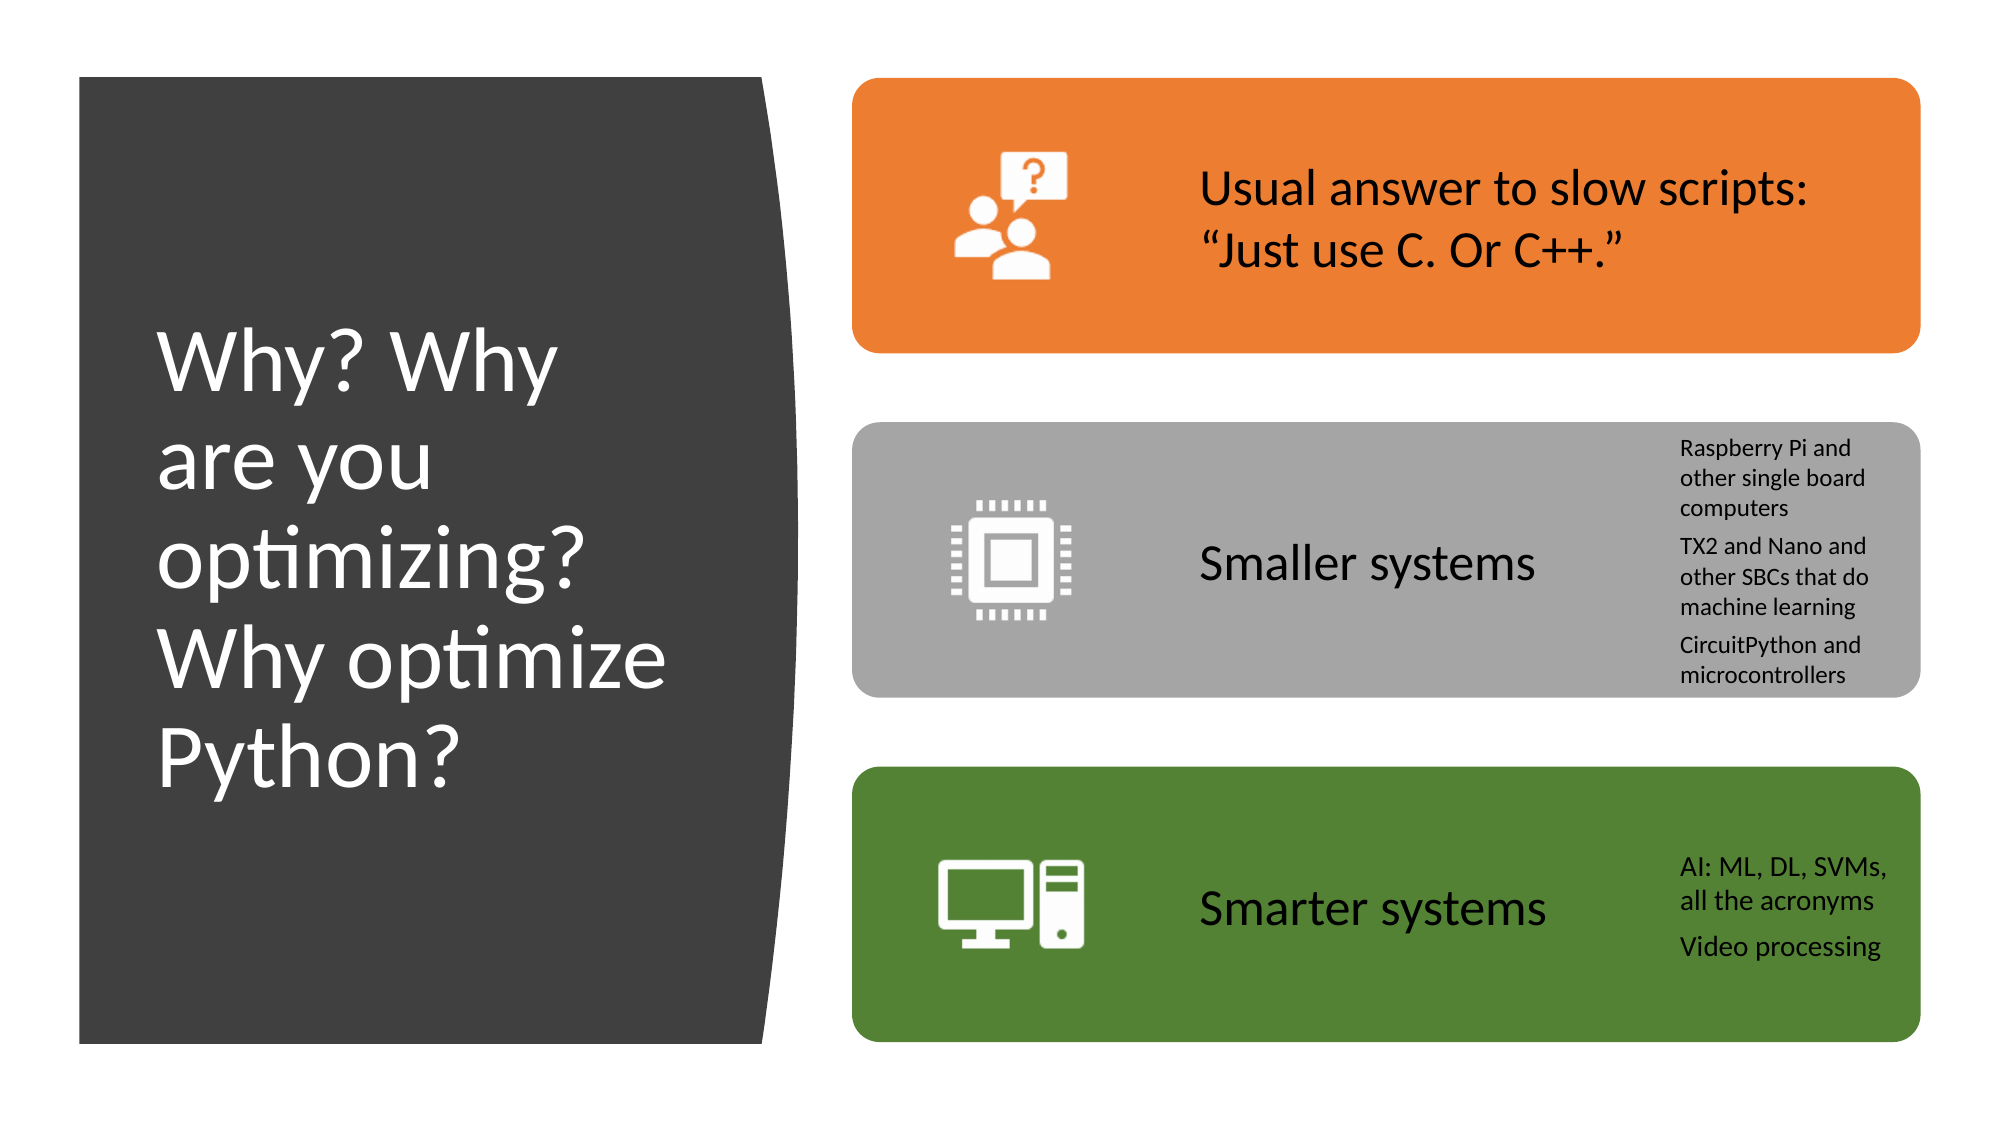

Usual answer to slow scripts: “Just use C. Or C++.”
Smaller systems
Raspberry Pi and other single board computers
TX2 and Nano and other SBCs that do machine learning
CircuitPython and microcontrollers
Smarter systems
AI: ML, DL, SVMs, all the acronyms
Video processing

# Why? Why are you optimizing? Why optimize Python?